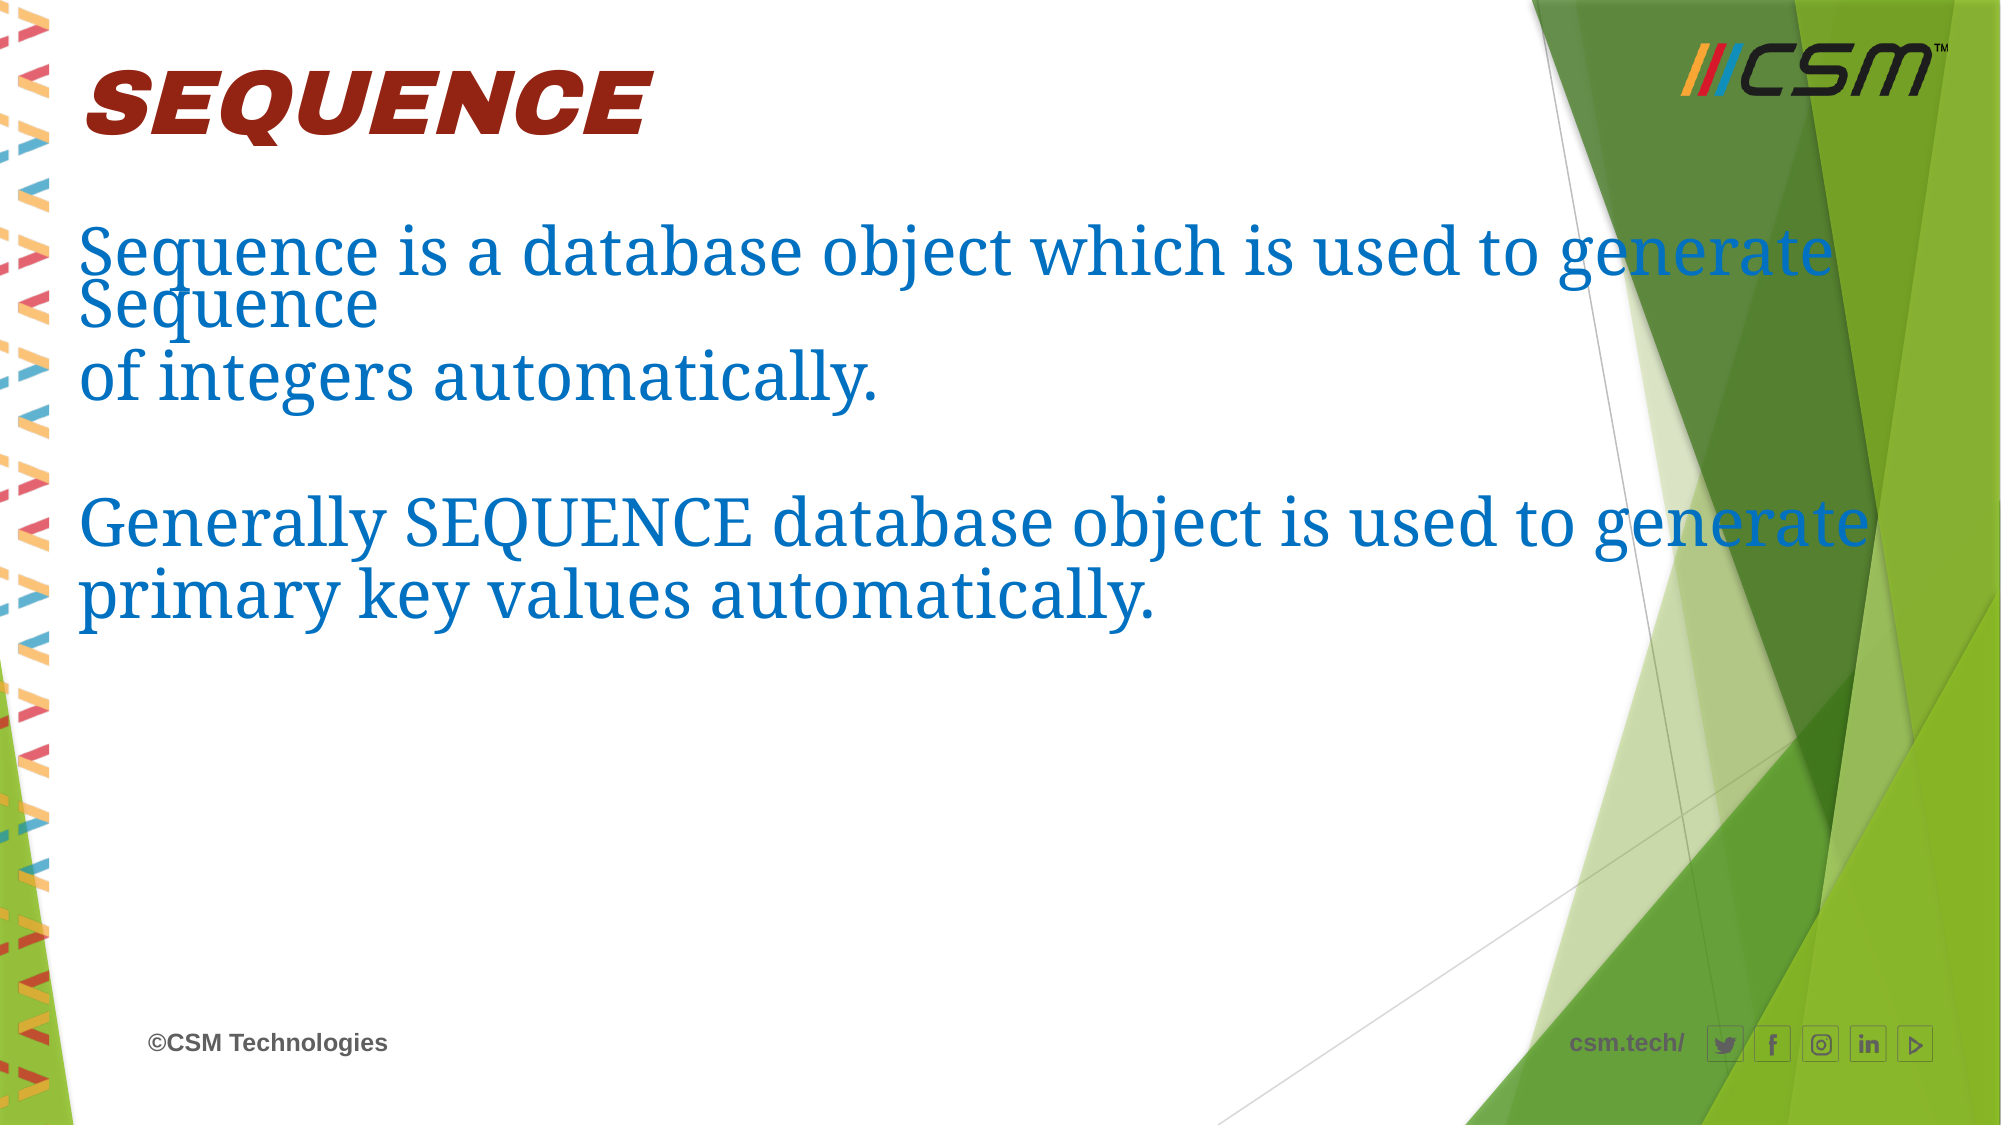

# SEQUENCE
Sequence is a database object which is used to generate Sequence
of integers automatically.

Generally SEQUENCE database object is used to generate
primary key values automatically.